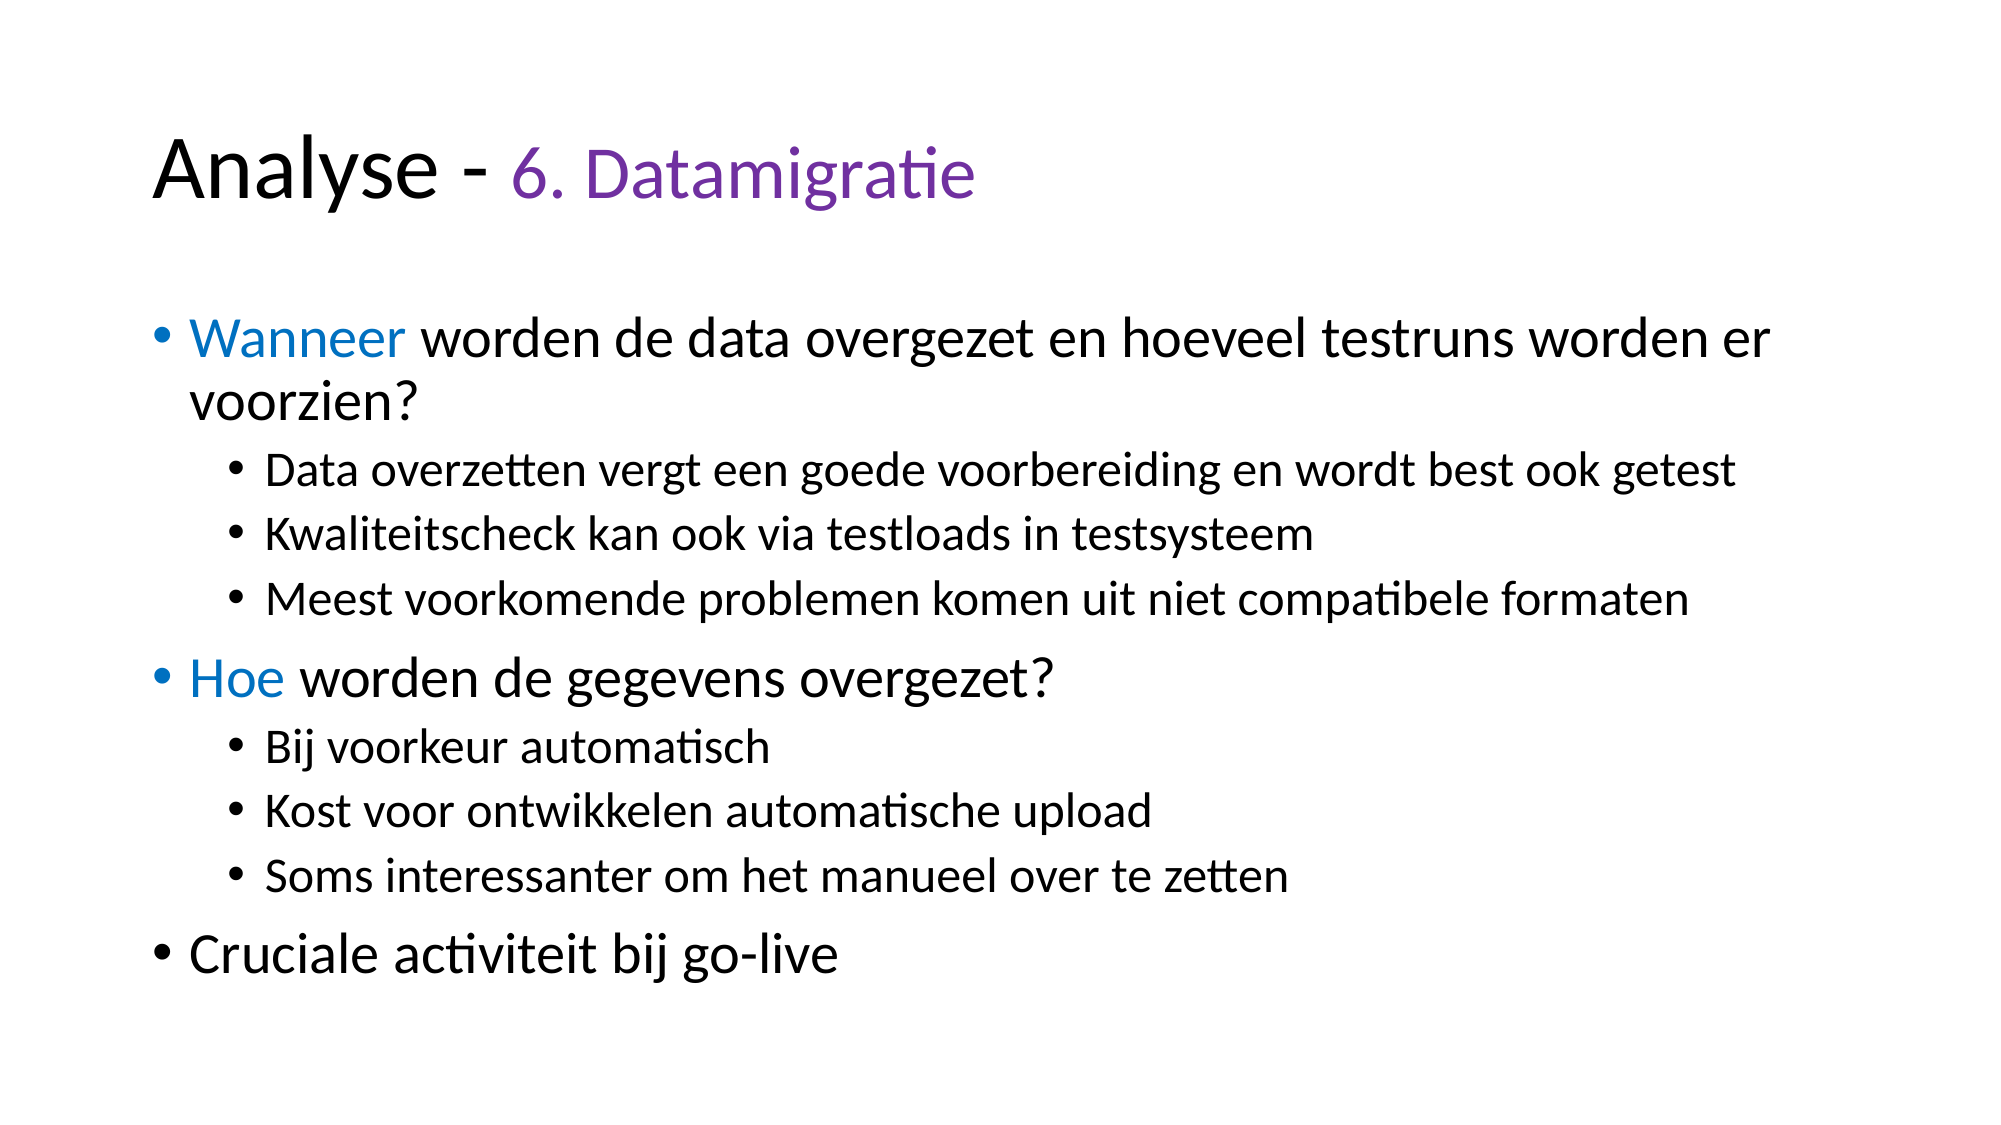

# Analyse - 6. Datamigratie
Wanneer worden de data overgezet en hoeveel testruns worden er voorzien?
Data overzetten vergt een goede voorbereiding en wordt best ook getest
Kwaliteitscheck kan ook via testloads in testsysteem
Meest voorkomende problemen komen uit niet compatibele formaten
Hoe worden de gegevens overgezet?
Bij voorkeur automatisch
Kost voor ontwikkelen automatische upload
Soms interessanter om het manueel over te zetten
Cruciale activiteit bij go-live